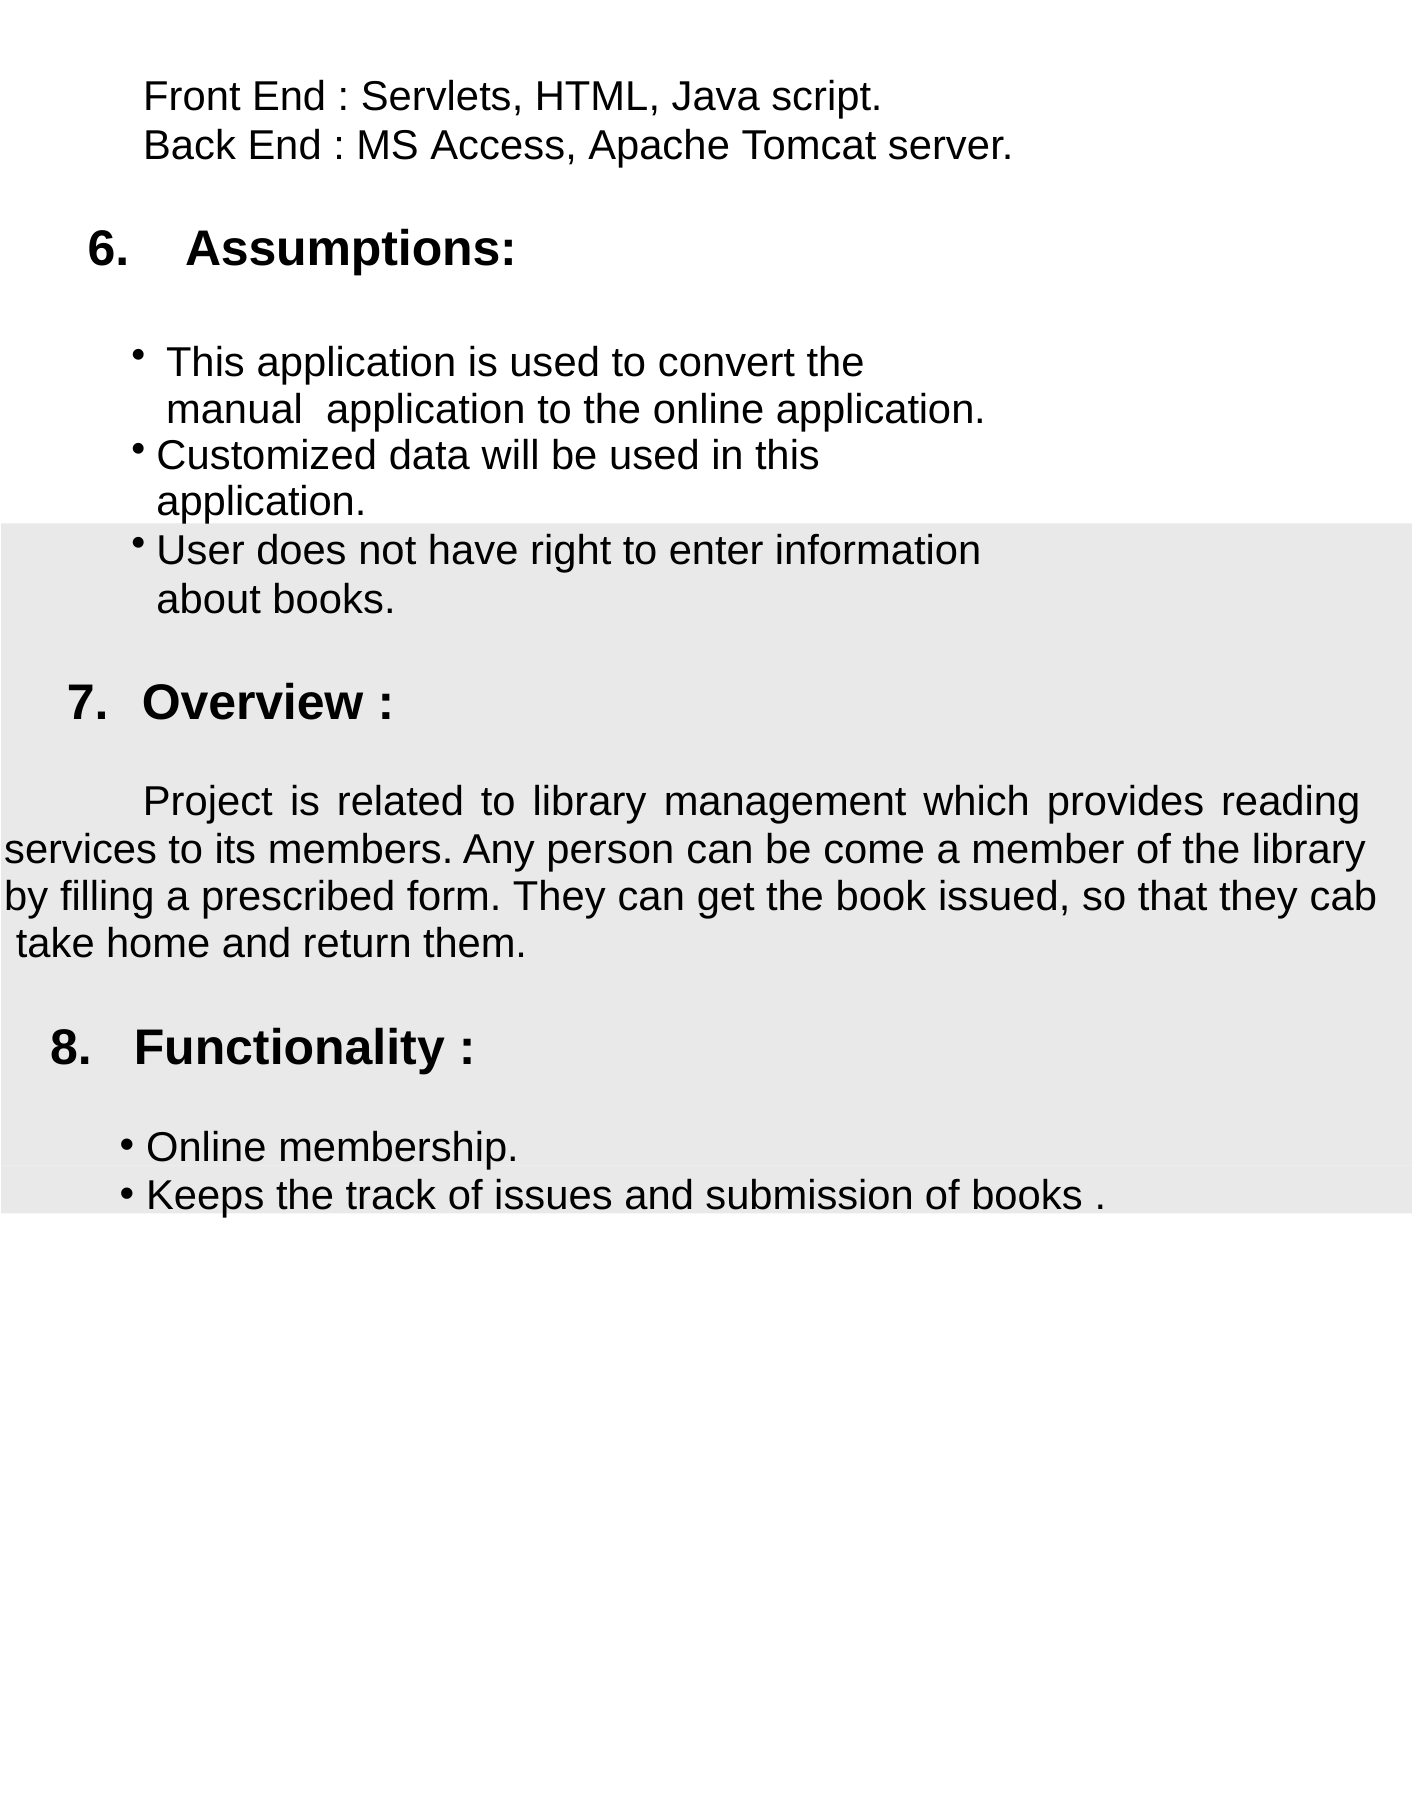

Front End : Servlets, HTML, Java script.
Back End : MS Access, Apache Tomcat server.

Assumptions:

This application is used to convert the manual  application to the online application.
Customized data will be used in this application.
User does not have right to enter information about books.

Overview :
Project is related to library management which provides reading  services to its members. Any person can be come a member of the library  by filling a prescribed form. They can get the book issued, so that they cab  take home and return them.

Functionality :
Online membership.
Keeps the track of issues and submission of books .